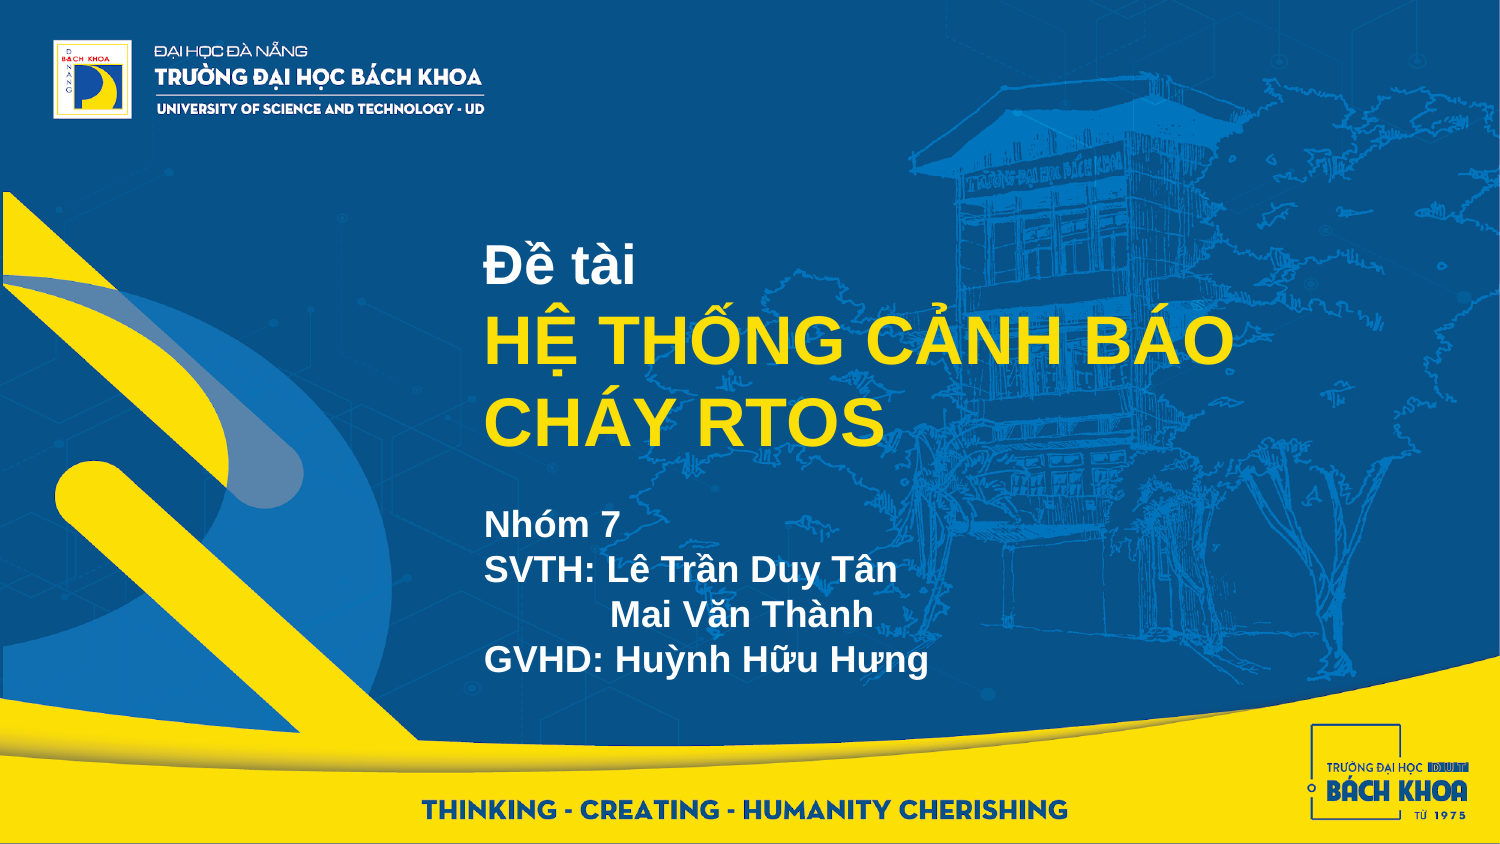

Đề tài
HỆ THỐNG CẢNH BÁO CHÁY RTOS

Nhóm 7
SVTH: Lê Trần Duy Tân
            Mai Văn Thành
GVHD: Huỳnh Hữu Hưng